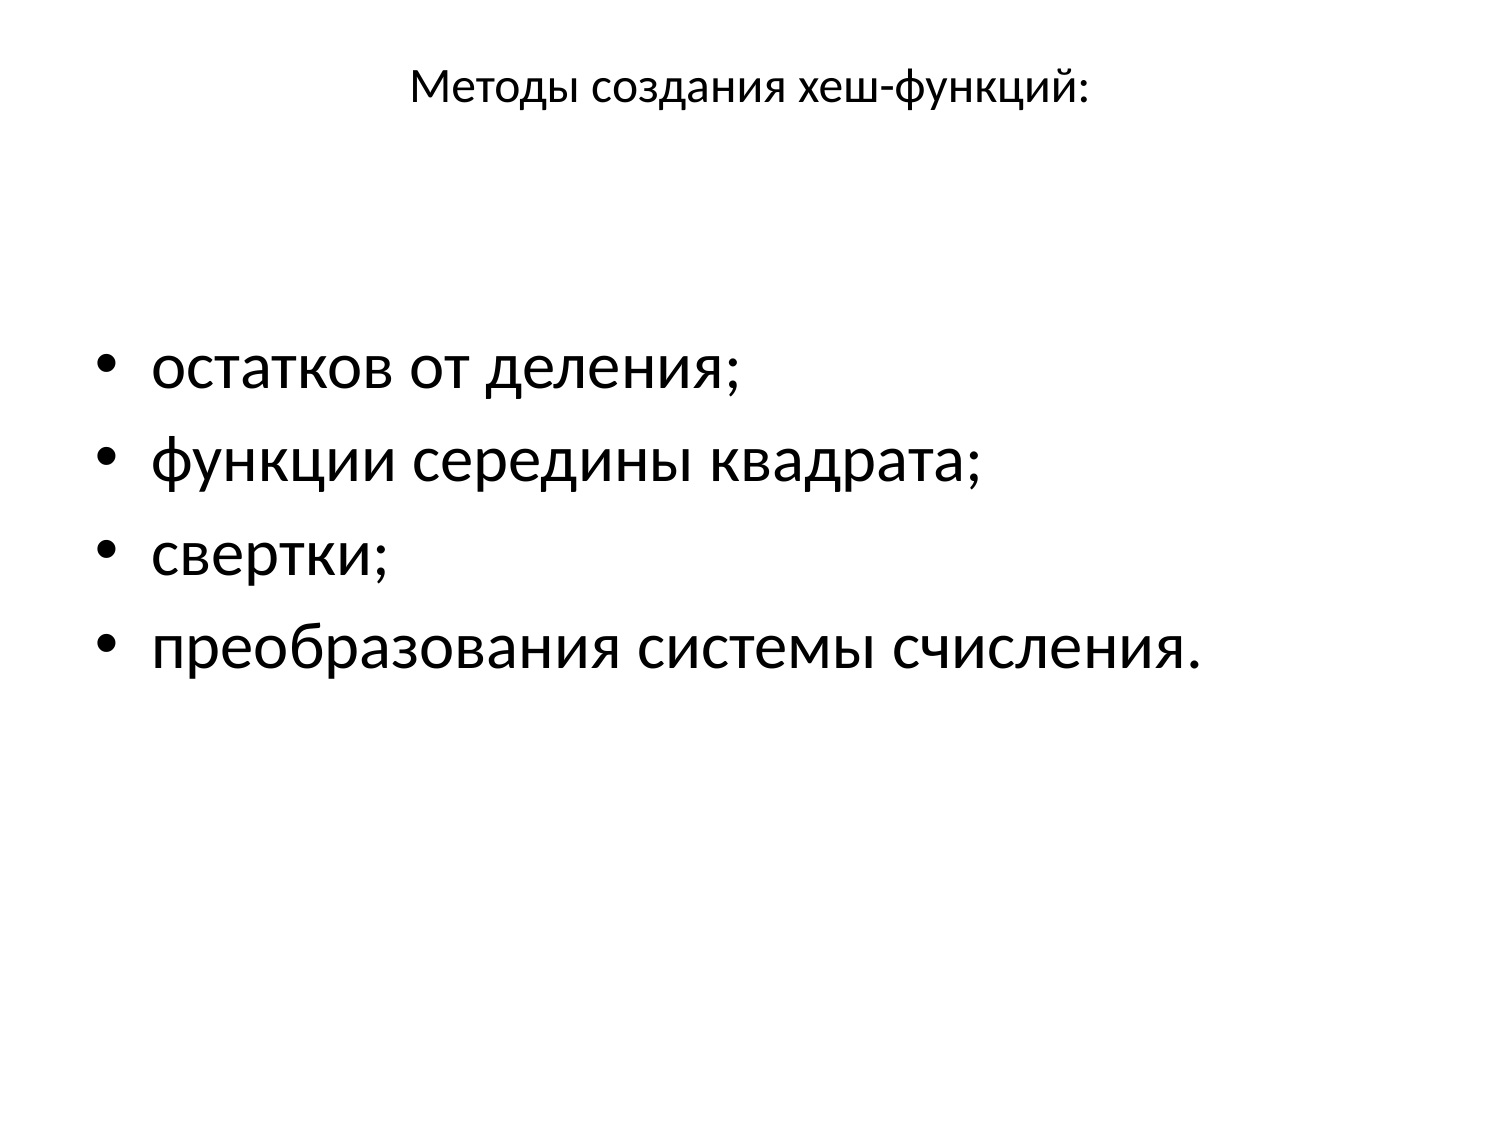

# Методы создания хеш-функций:
остатков от деления;
функции середины квадрата;
свертки;
преобразования системы счисления.